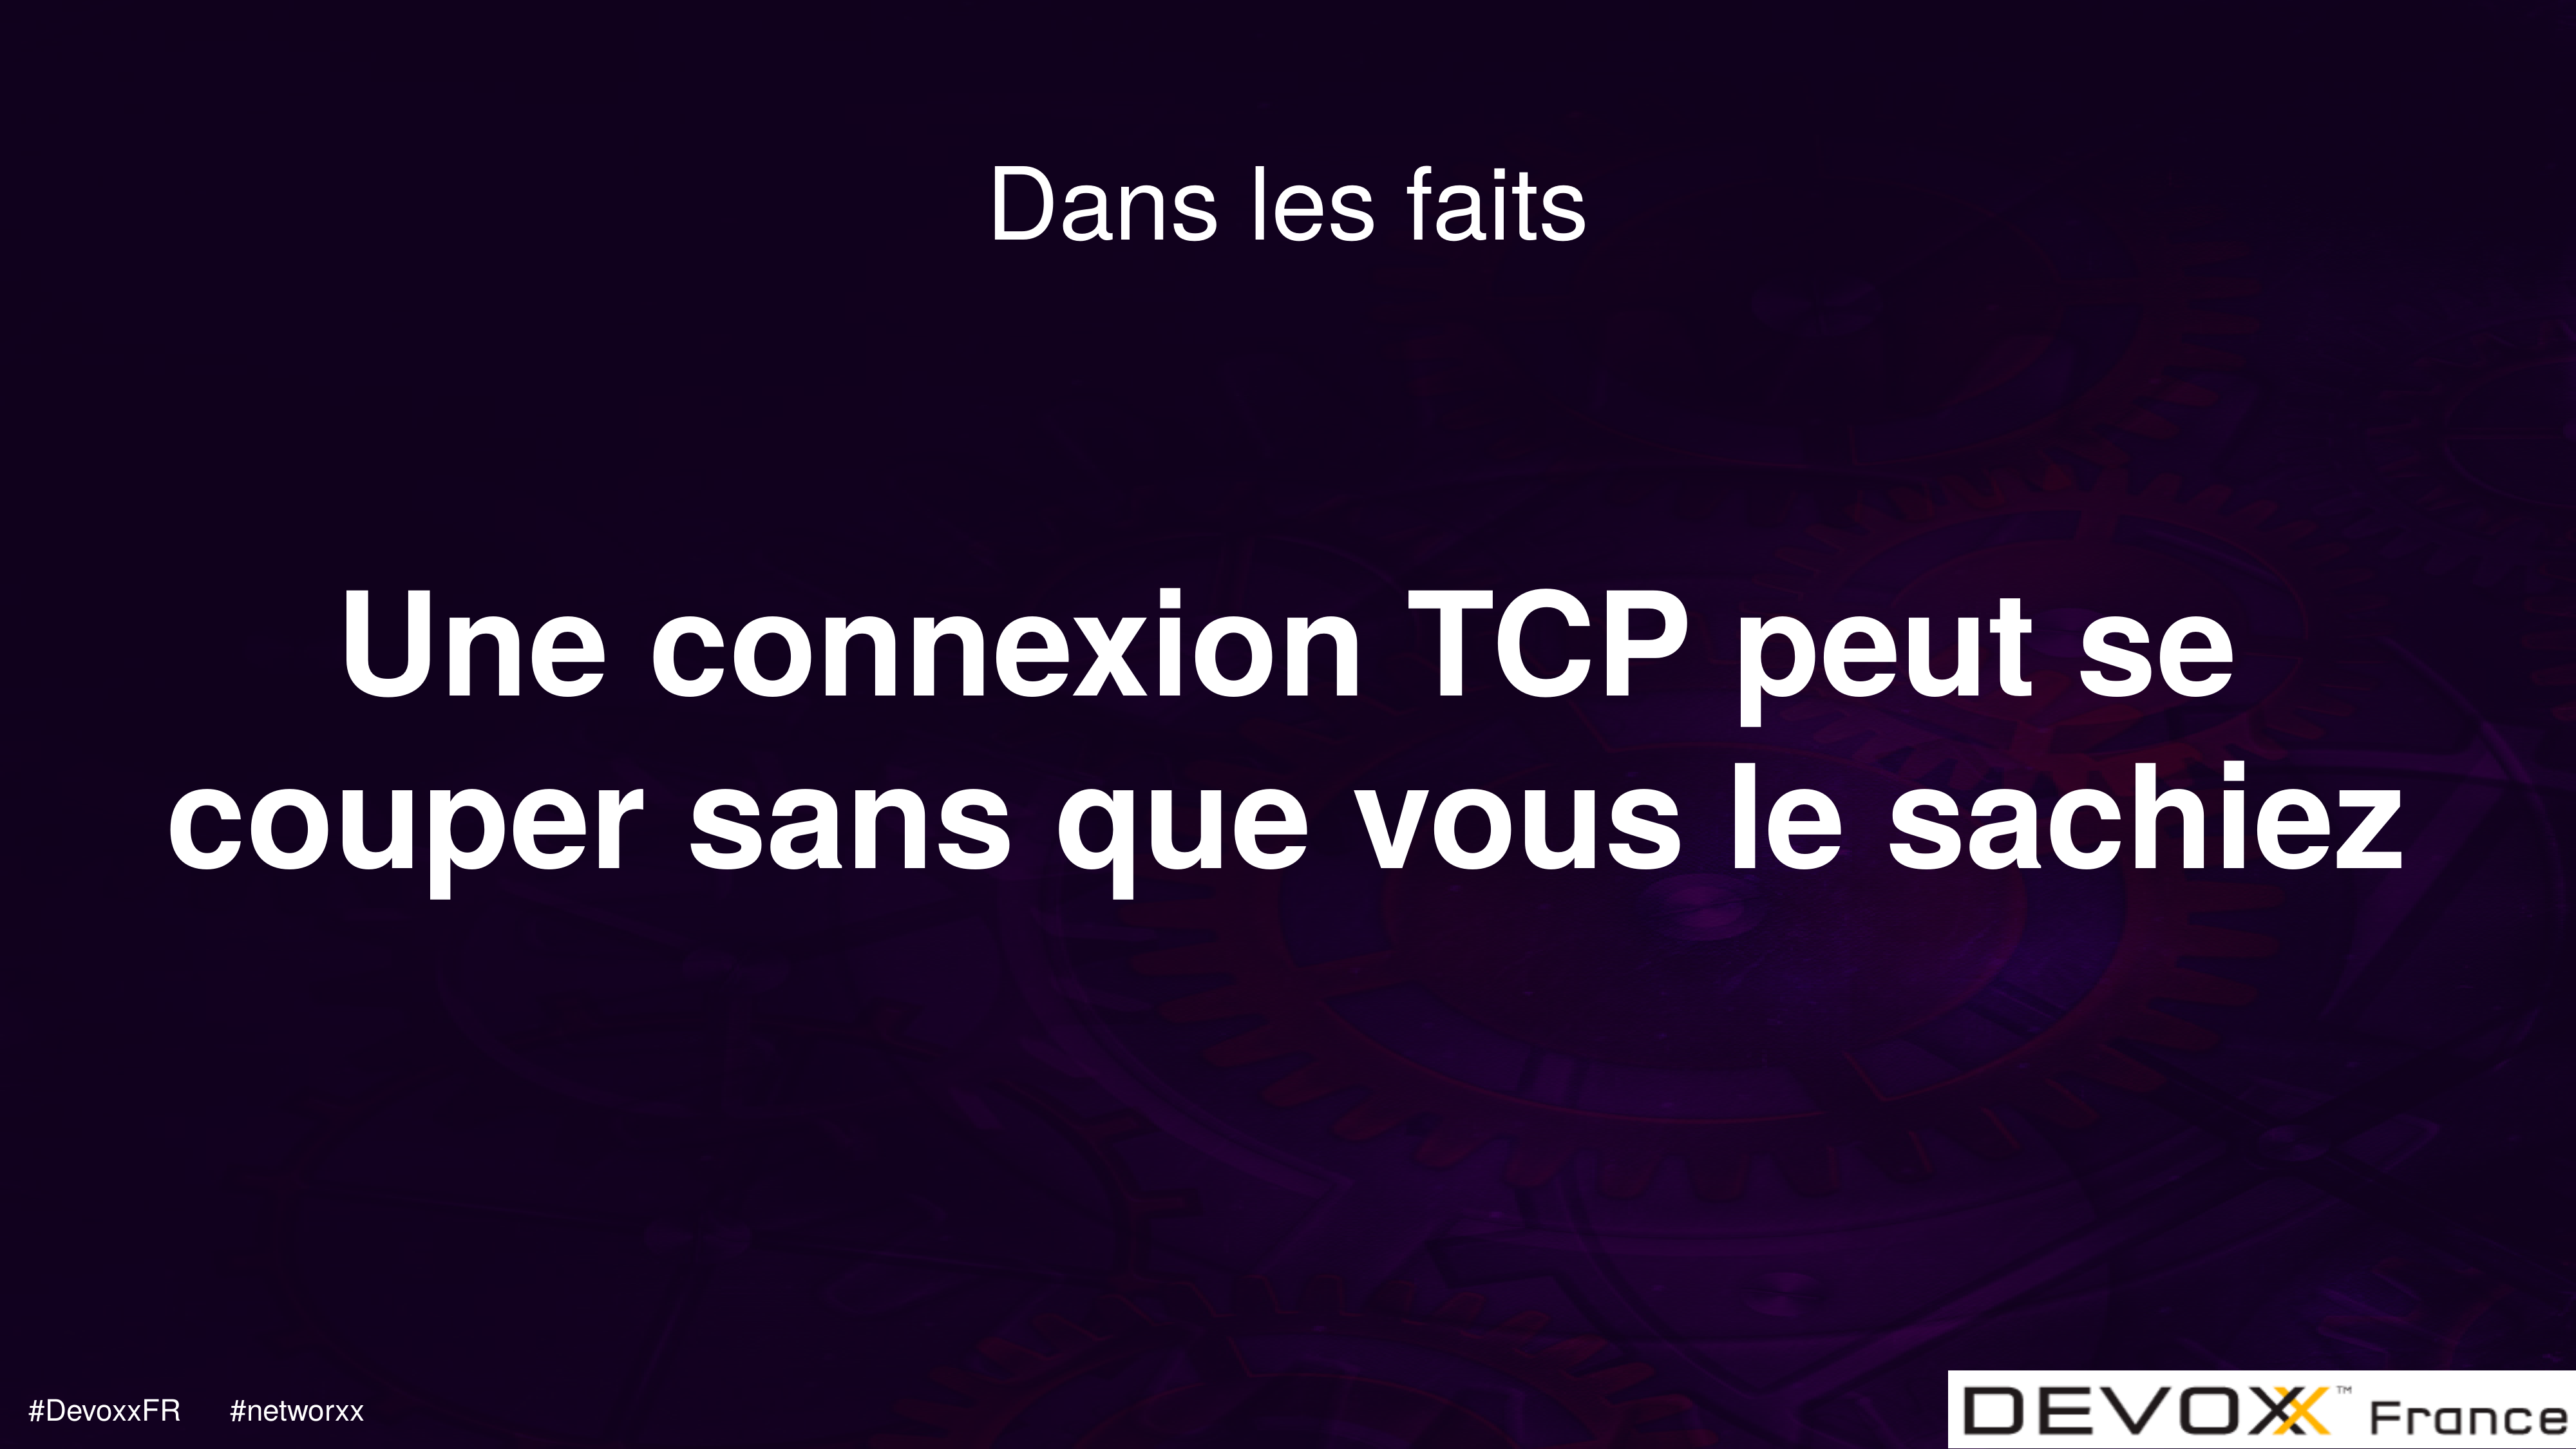

Dans les faits
# Une connexion TCP peut se couper sans que vous le sachiez